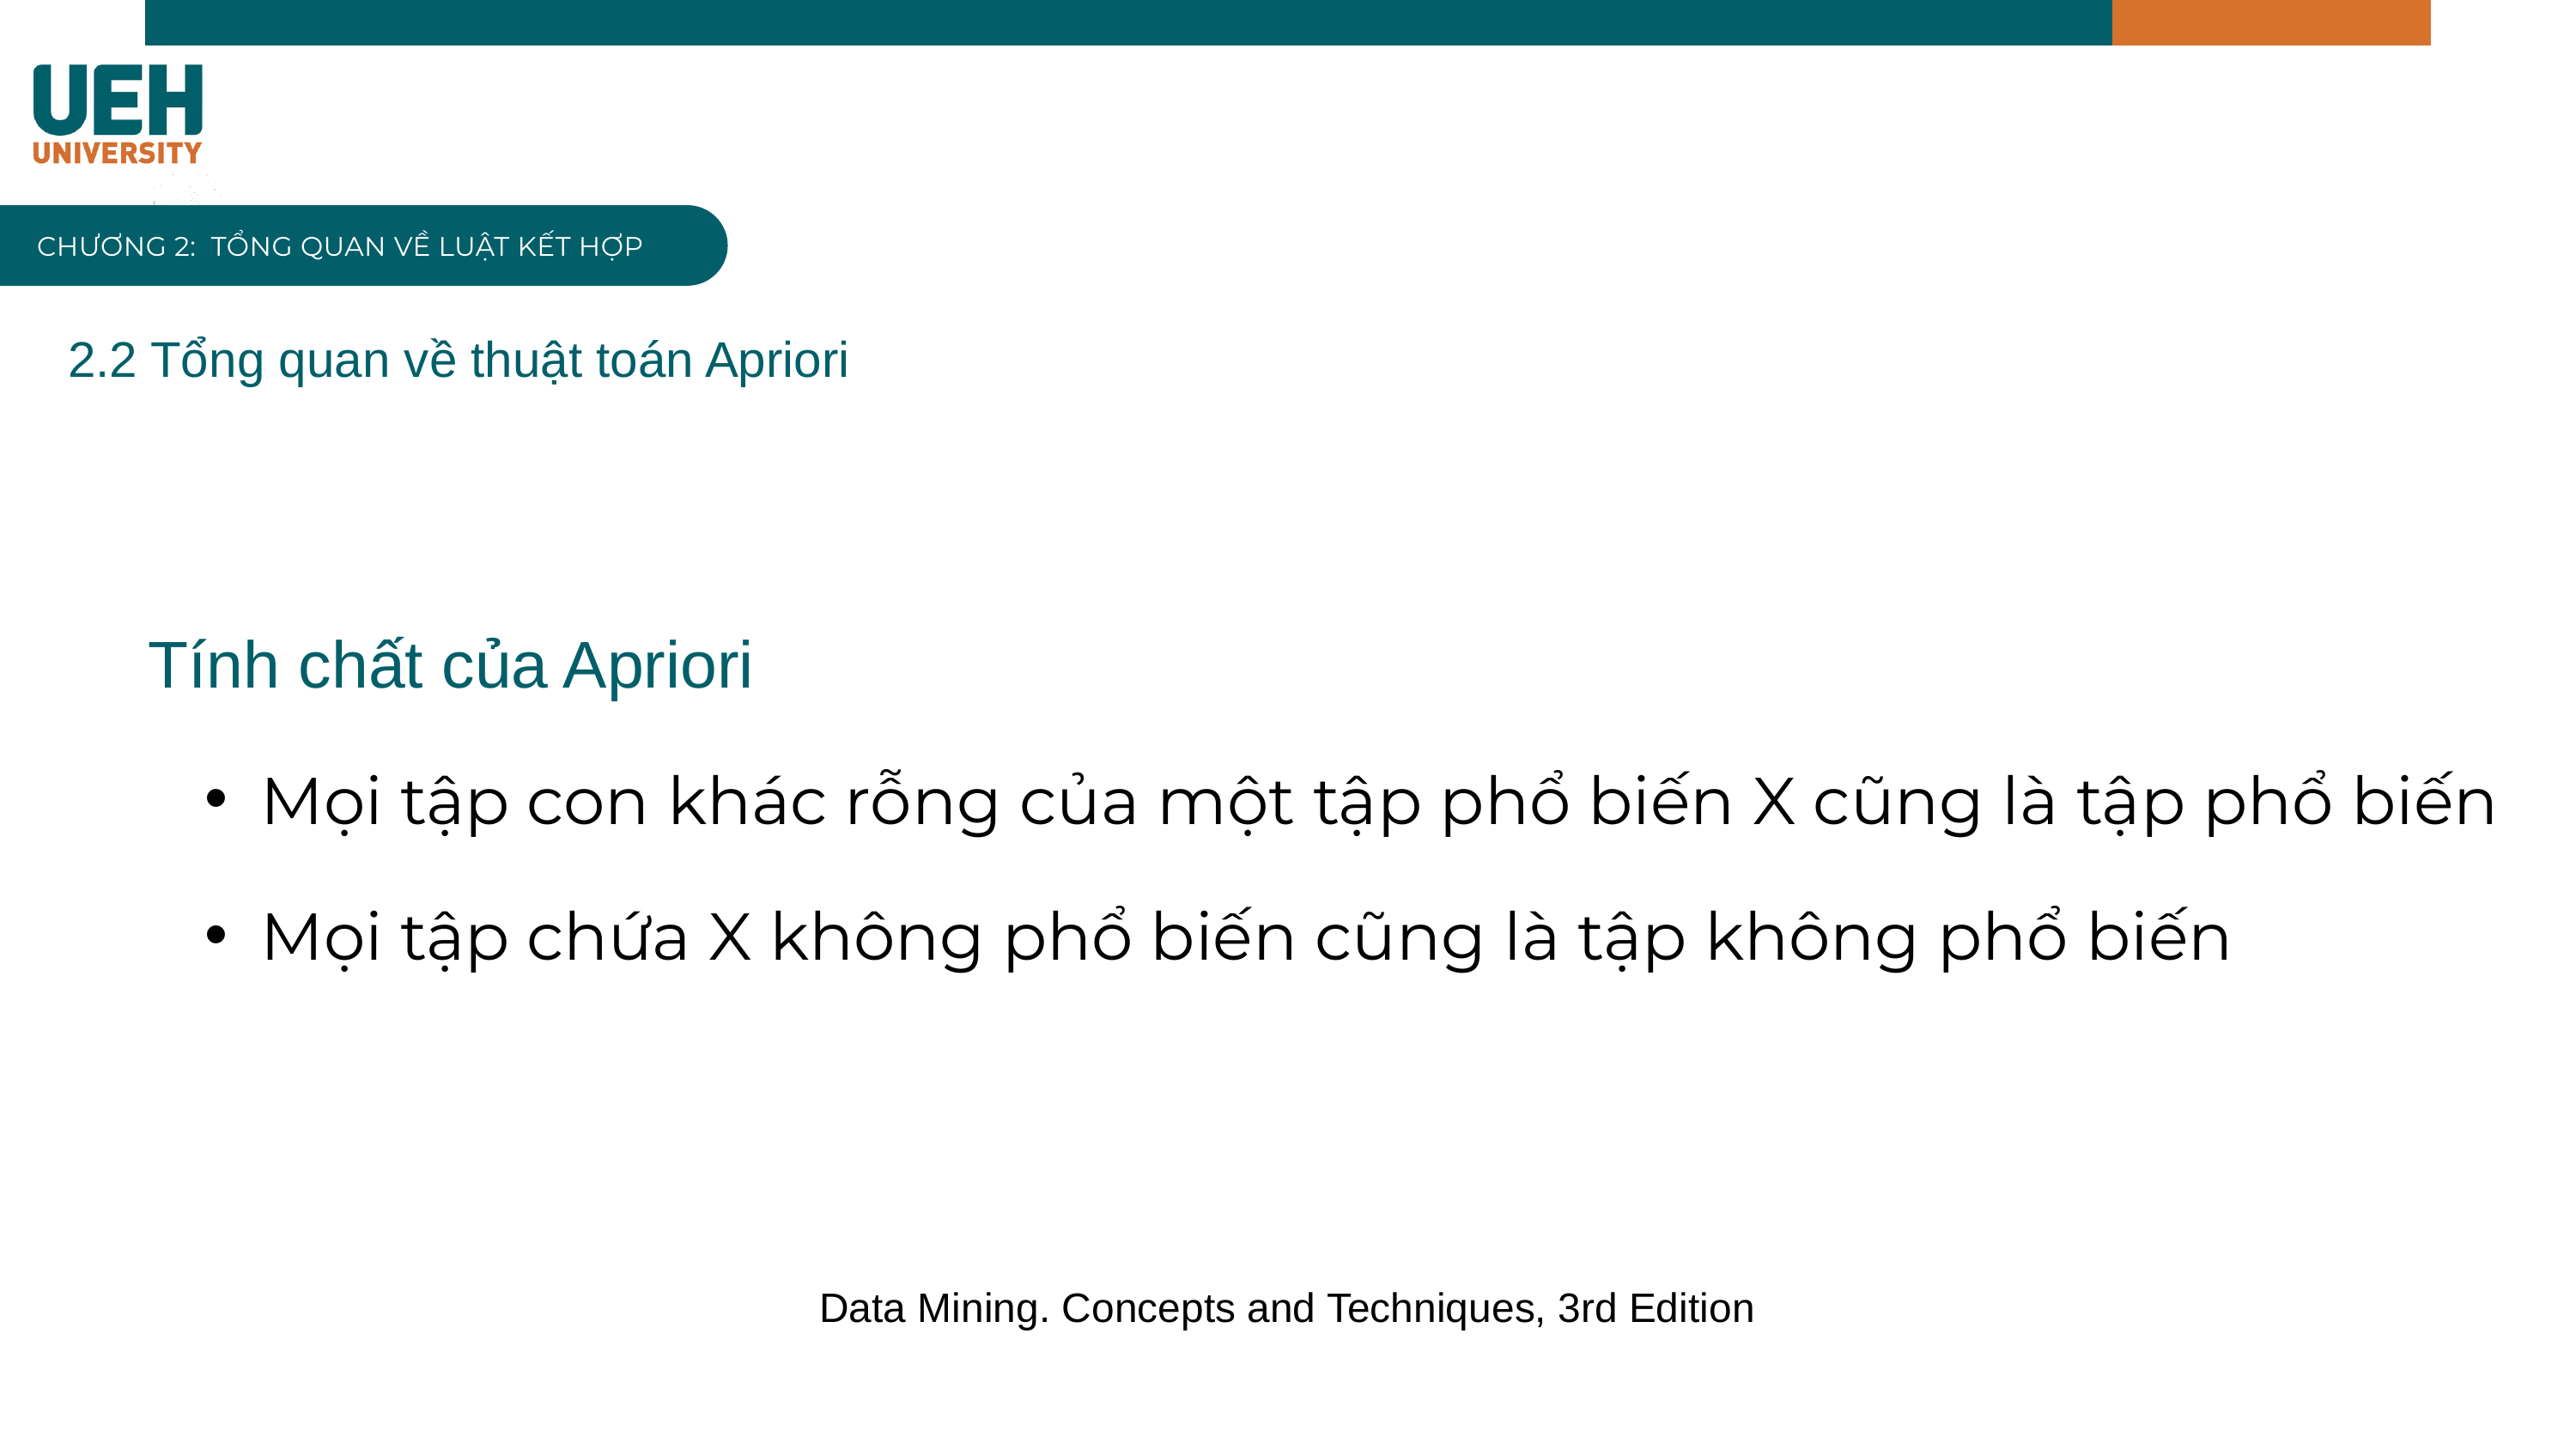

INFOGRAPHIC

CHƯƠNG 2:  TỔNG QUAN VỀ LUẬT KẾT HỢP

2.2 Tổng quan về thuật toán Apriori
Tính chất của Apriori
Mọi tập con khác rỗng của một tập phổ biến X cũng là tập phổ biến
Mọi tập chứa X không phổ biến cũng là tập không phổ biến
Data Mining. Concepts and Techniques, 3rd Edition